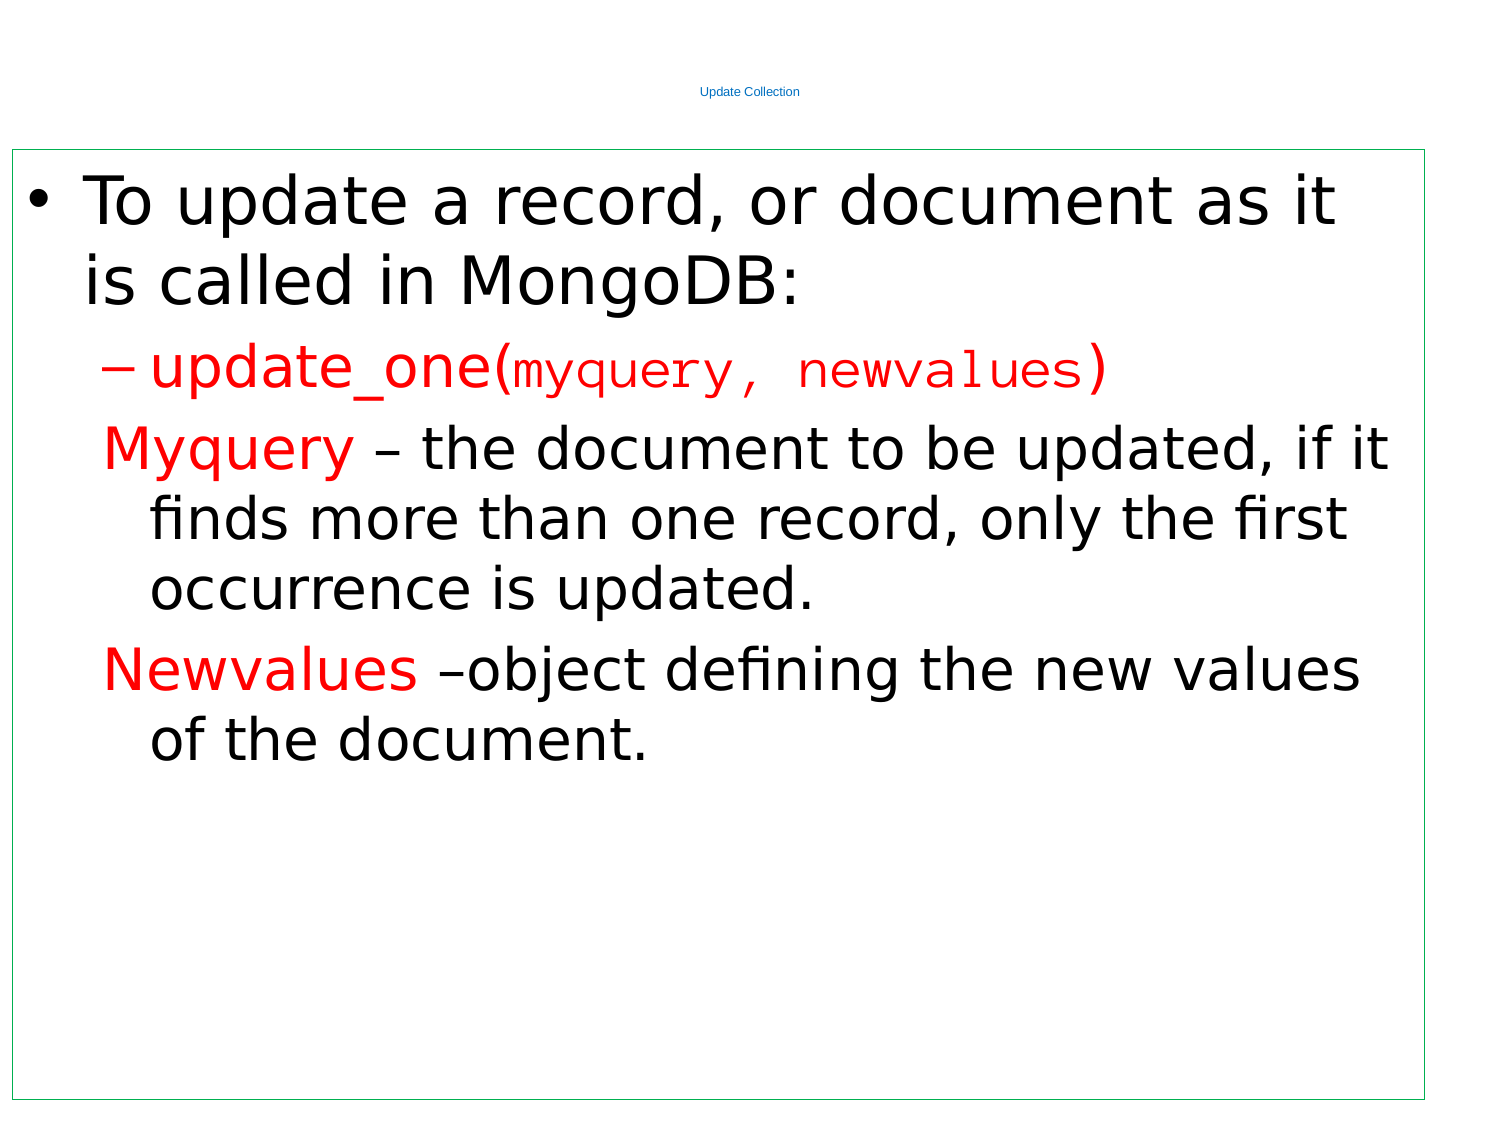

# Update Collection
To update a record, or document as it is called in MongoDB:
update_one(myquery, newvalues)
Myquery – the document to be updated, if it finds more than one record, only the first occurrence is updated.
Newvalues –object defining the new values of the document.